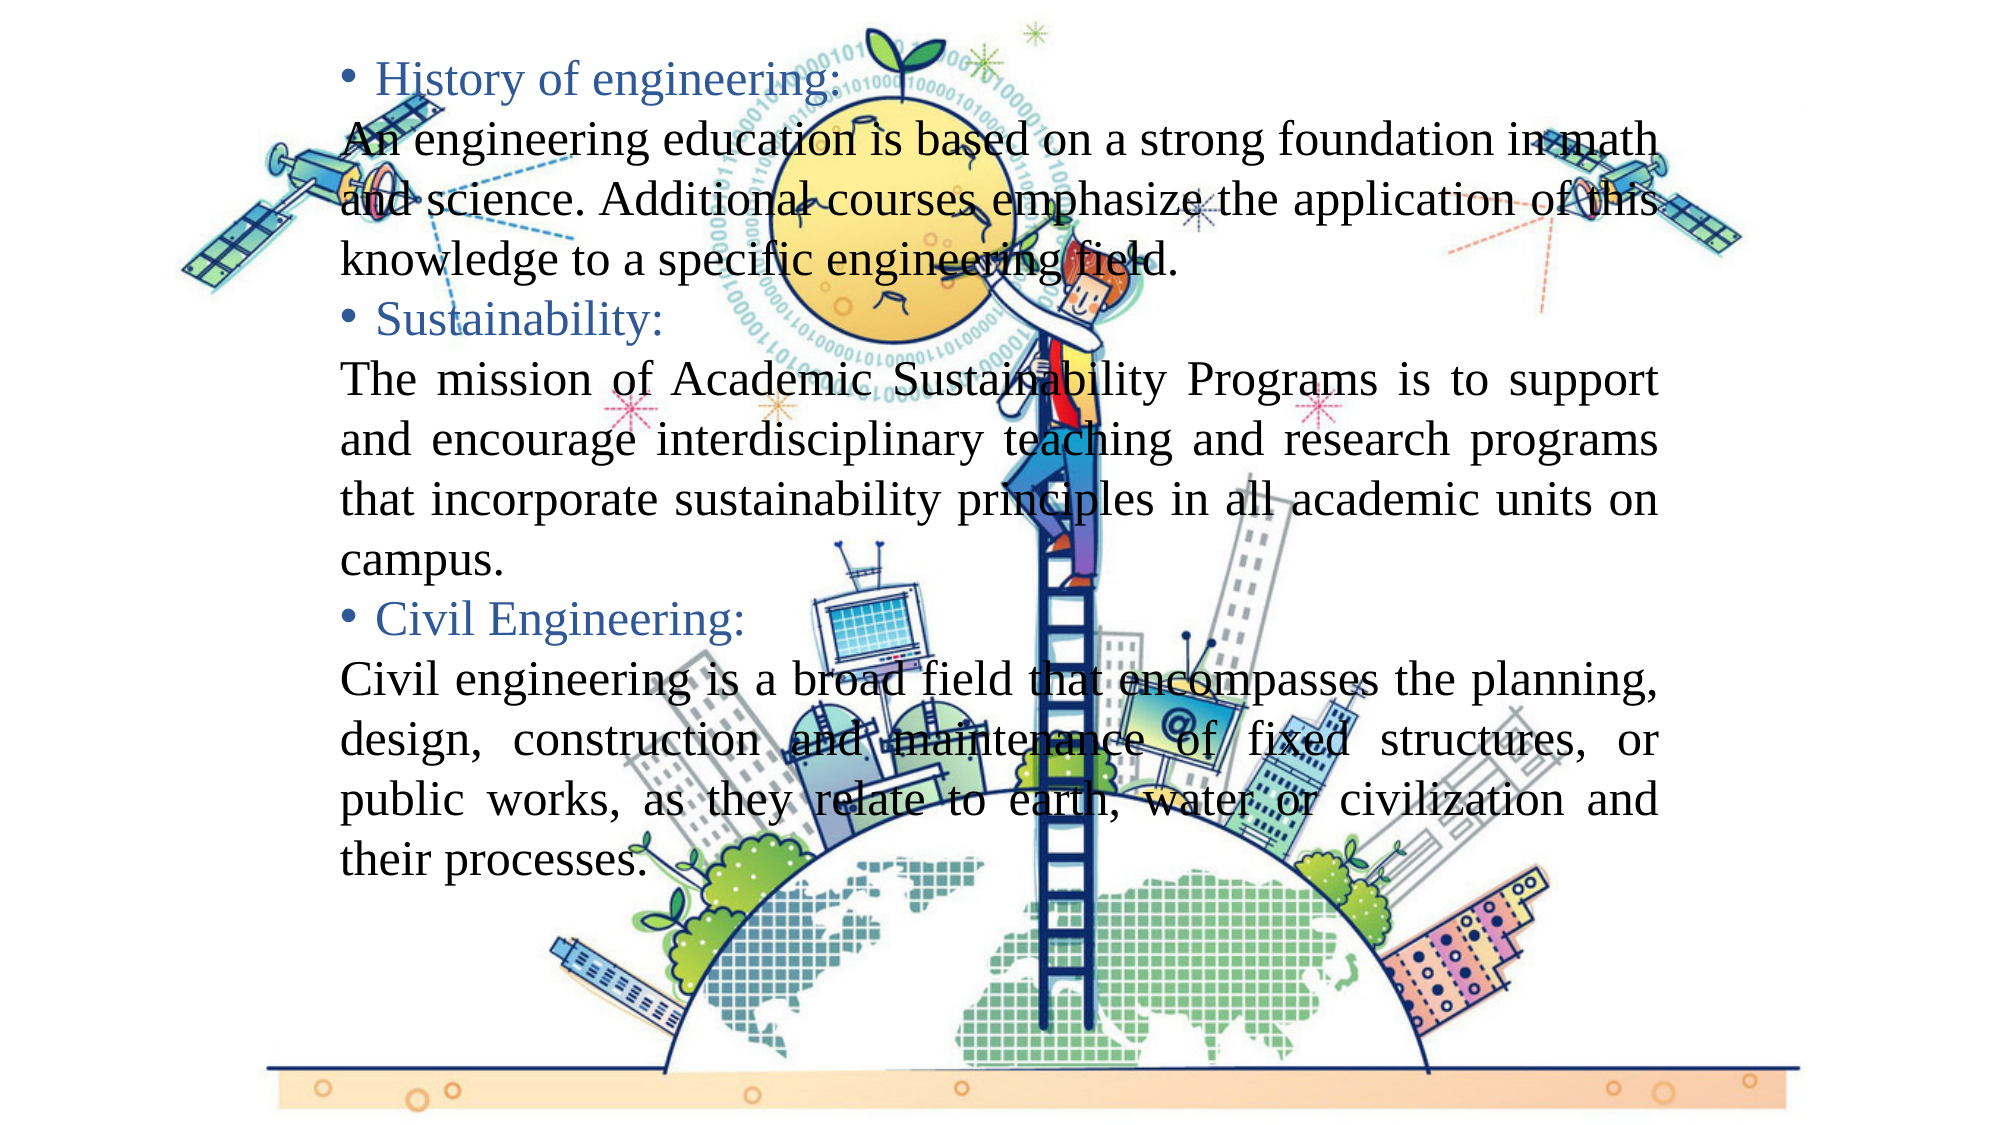

History of engineering:
An engineering education is based on a strong foundation in math and science. Additional courses emphasize the application of this knowledge to a specific engineering field.
Sustainability:
The mission of Academic Sustainability Programs is to support and encourage interdisciplinary teaching and research programs that incorporate sustainability principles in all academic units on campus.
Civil Engineering:
Civil engineering is a broad field that encompasses the planning, design, construction and maintenance of fixed structures, or public works, as they relate to earth, water or civilization and their processes.